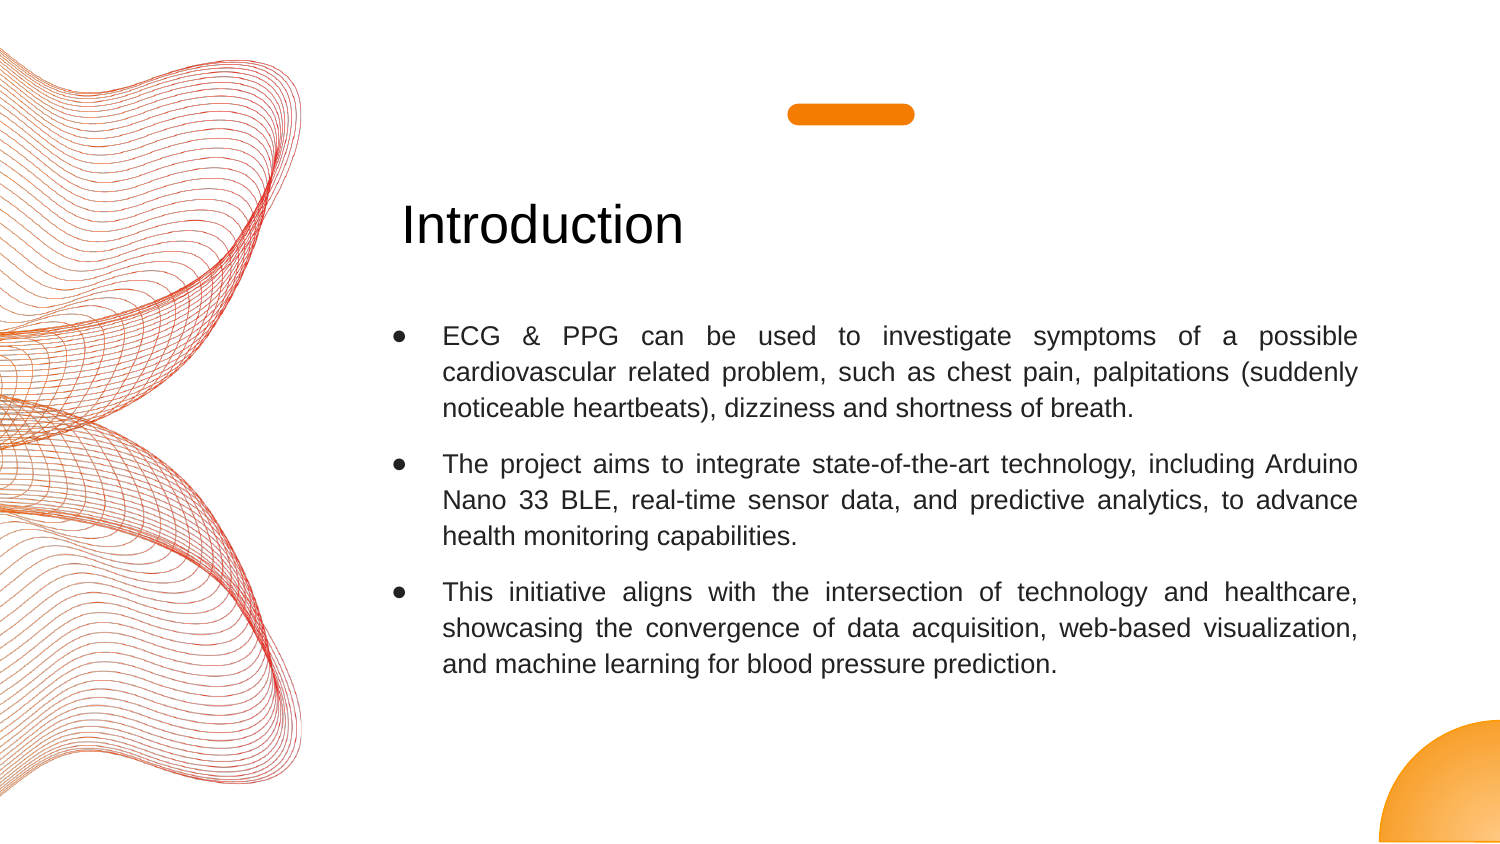

# Introduction
ECG & PPG can be used to investigate symptoms of a possible cardiovascular related problem, such as chest pain, palpitations (suddenly noticeable heartbeats), dizziness and shortness of breath.
The project aims to integrate state-of-the-art technology, including Arduino Nano 33 BLE, real-time sensor data, and predictive analytics, to advance health monitoring capabilities.
This initiative aligns with the intersection of technology and healthcare, showcasing the convergence of data acquisition, web-based visualization, and machine learning for blood pressure prediction.